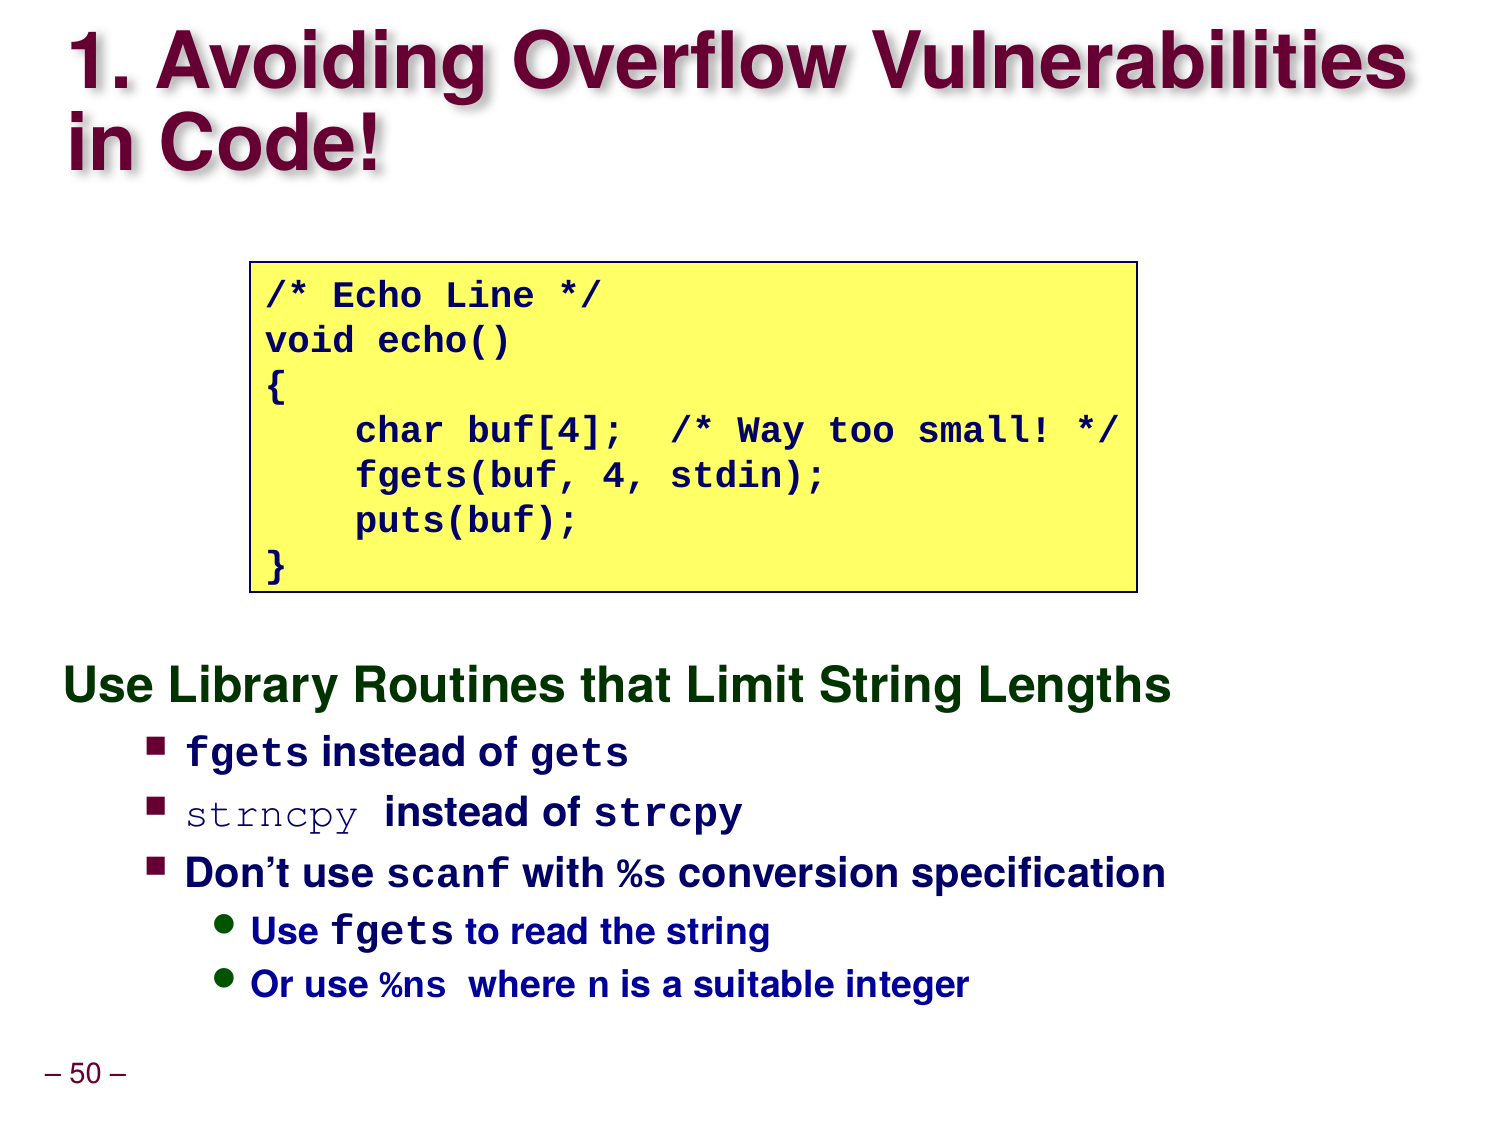

# 1. Avoiding Overflow Vulnerabilities in Code!
/* Echo Line */
void echo()
{
    char buf[4];  /* Way too small! */
    fgets(buf, 4, stdin);
    puts(buf);
}
Use Library Routines that Limit String Lengths
fgets instead of gets
strncpy instead of strcpy
Don’t use scanf with %s conversion specification
Use fgets to read the string
Or use %ns  where n is a suitable integer